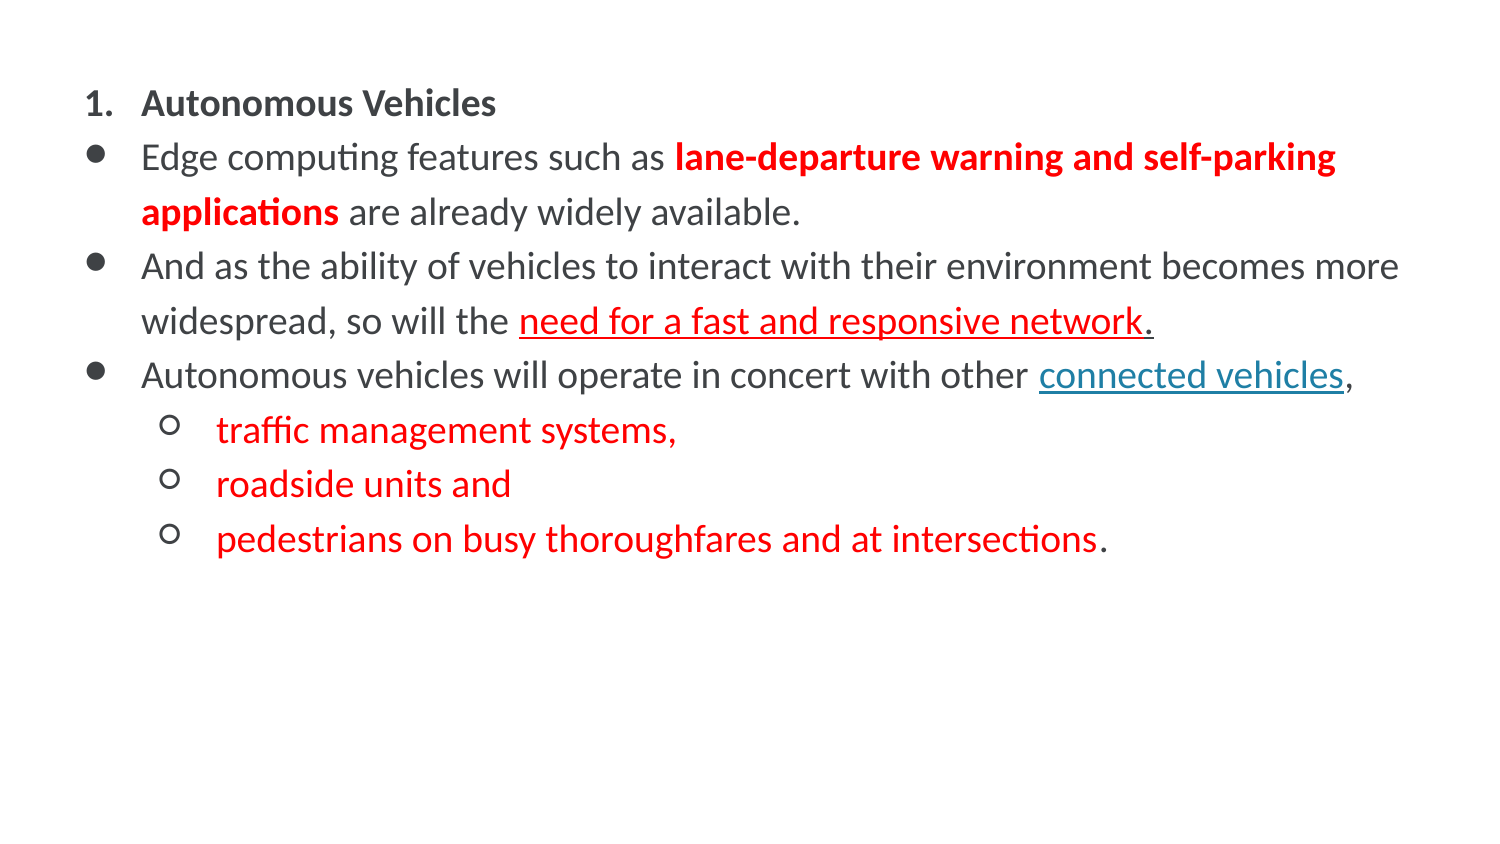

Autonomous Vehicles
Edge computing features such as lane-departure warning and self-parking applications are already widely available.
And as the ability of vehicles to interact with their environment becomes more widespread, so will the need for a fast and responsive network.
Autonomous vehicles will operate in concert with other connected vehicles,
traffic management systems,
roadside units and
pedestrians on busy thoroughfares and at intersections.